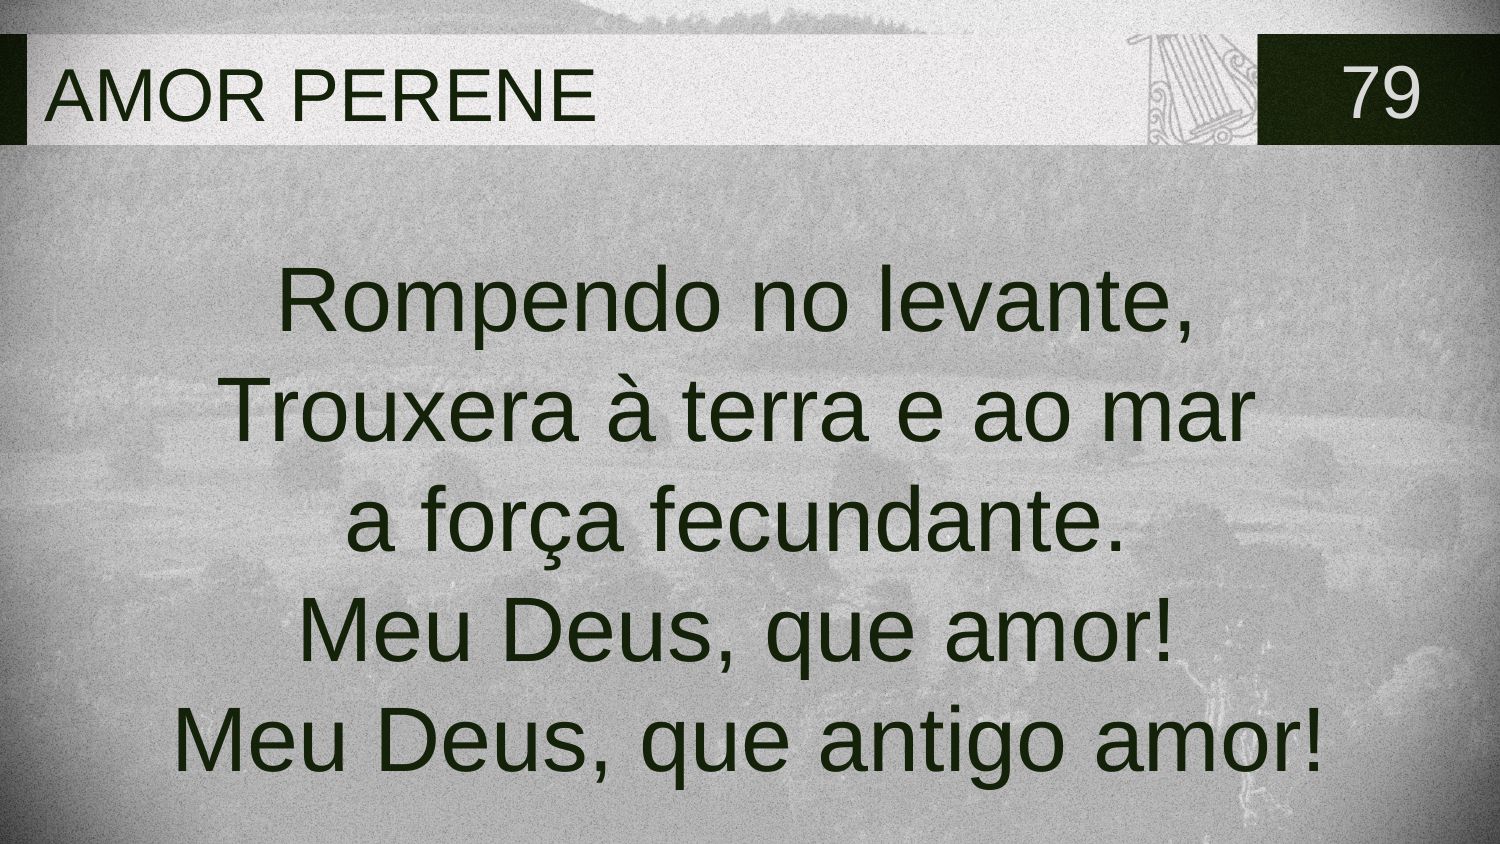

# AMOR PERENE
79
Rompendo no levante,
Trouxera à terra e ao mar
a força fecundante.
Meu Deus, que amor!
Meu Deus, que antigo amor!